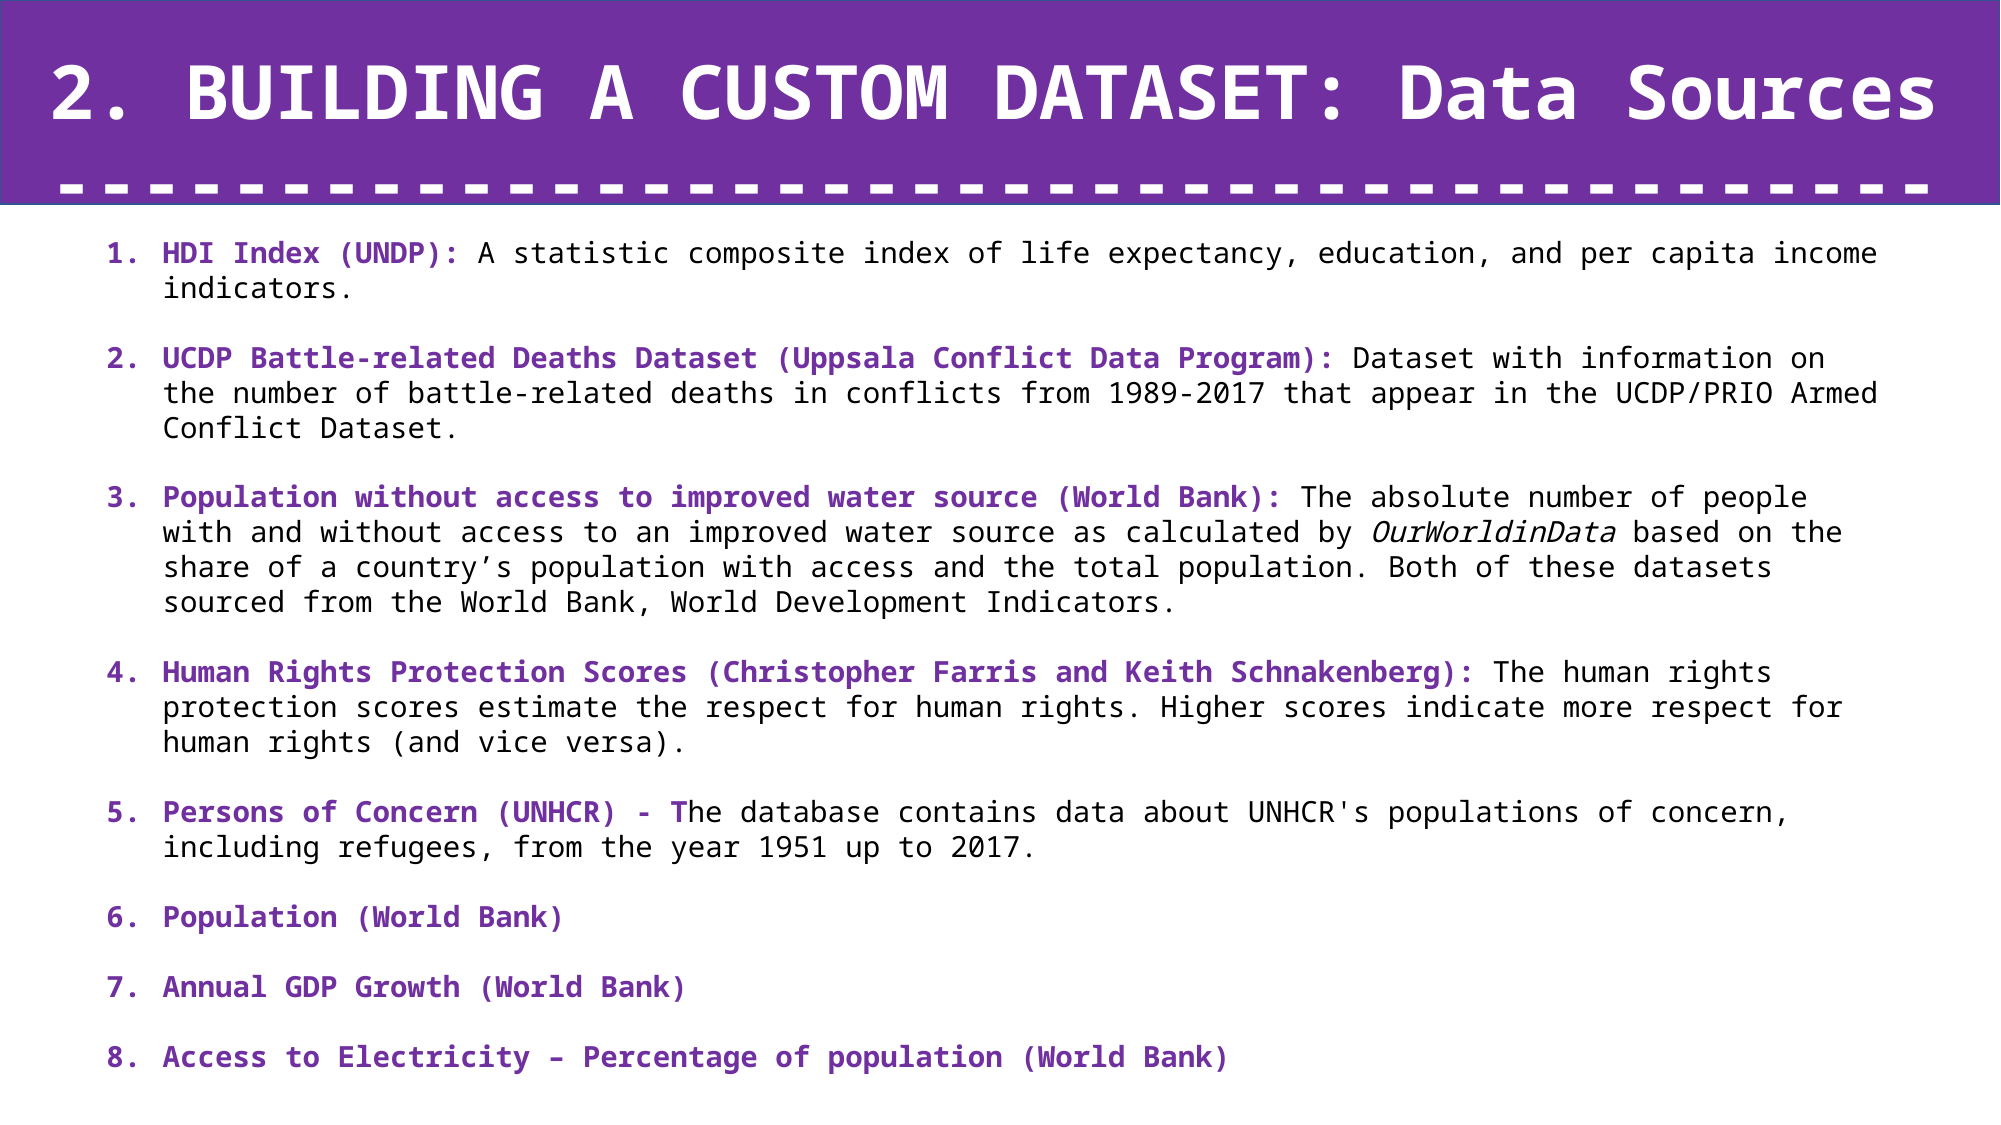

2. BUILDING A CUSTOM DATASET: Data Sources
------------------------------------------
HDI Index (UNDP): A statistic composite index of life expectancy, education, and per capita income indicators.

UCDP Battle-related Deaths Dataset (Uppsala Conflict Data Program): Dataset with information on the number of battle-related deaths in conflicts from 1989-2017 that appear in the UCDP/PRIO Armed Conflict Dataset.

Population without access to improved water source (World Bank): The absolute number of people with and without access to an improved water source as calculated by OurWorldinData based on the share of a country’s population with access and the total population. Both of these datasets sourced from the World Bank, World Development Indicators.

Human Rights Protection Scores (Christopher Farris and Keith Schnakenberg): The human rights protection scores estimate the respect for human rights. Higher scores indicate more respect for human rights (and vice versa).

Persons of Concern (UNHCR) - The database contains data about UNHCR's populations of concern, including refugees, from the year 1951 up to 2017.

Population (World Bank)

Annual GDP Growth (World Bank)

Access to Electricity – Percentage of population (World Bank)